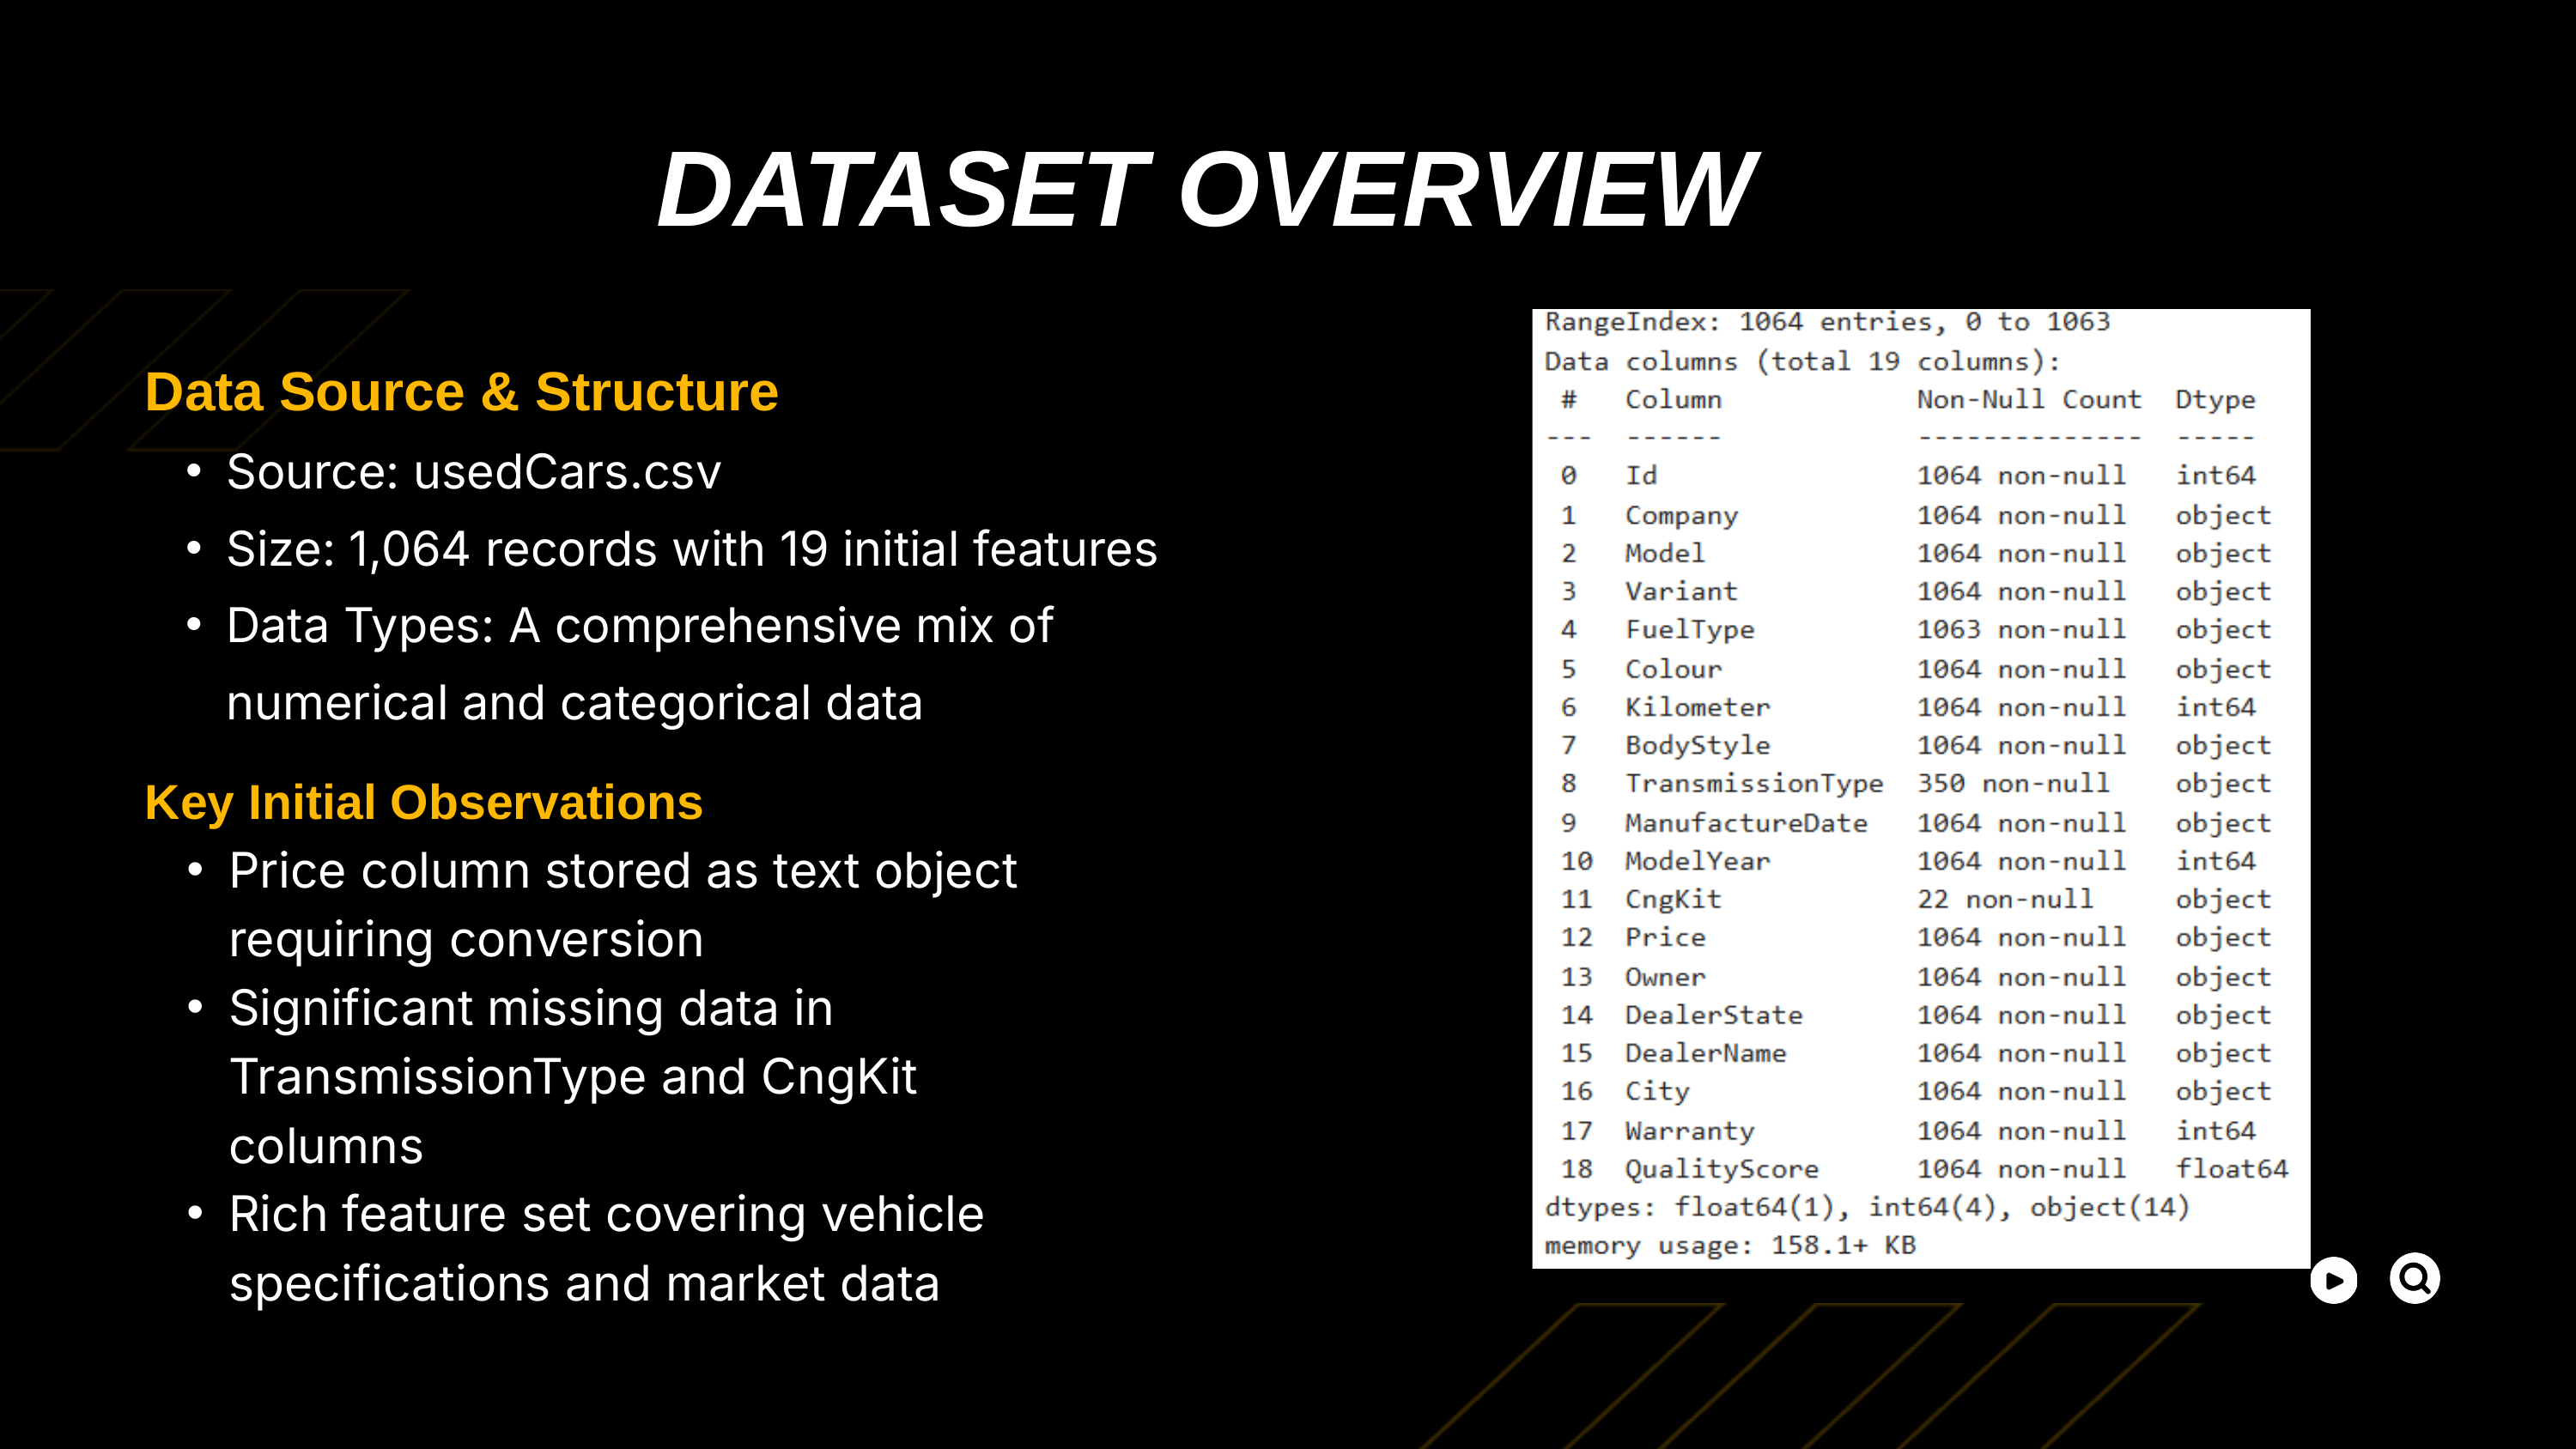

DATASET OVERVIEW

Data Source & Structure
Source: usedCars.csv
Size: 1,064 records with 19 initial features
Data Types: A comprehensive mix of numerical and categorical data
Key Initial Observations
Price column stored as text object requiring conversion
Significant missing data in TransmissionType and CngKit columns
Rich feature set covering vehicle specifications and market data